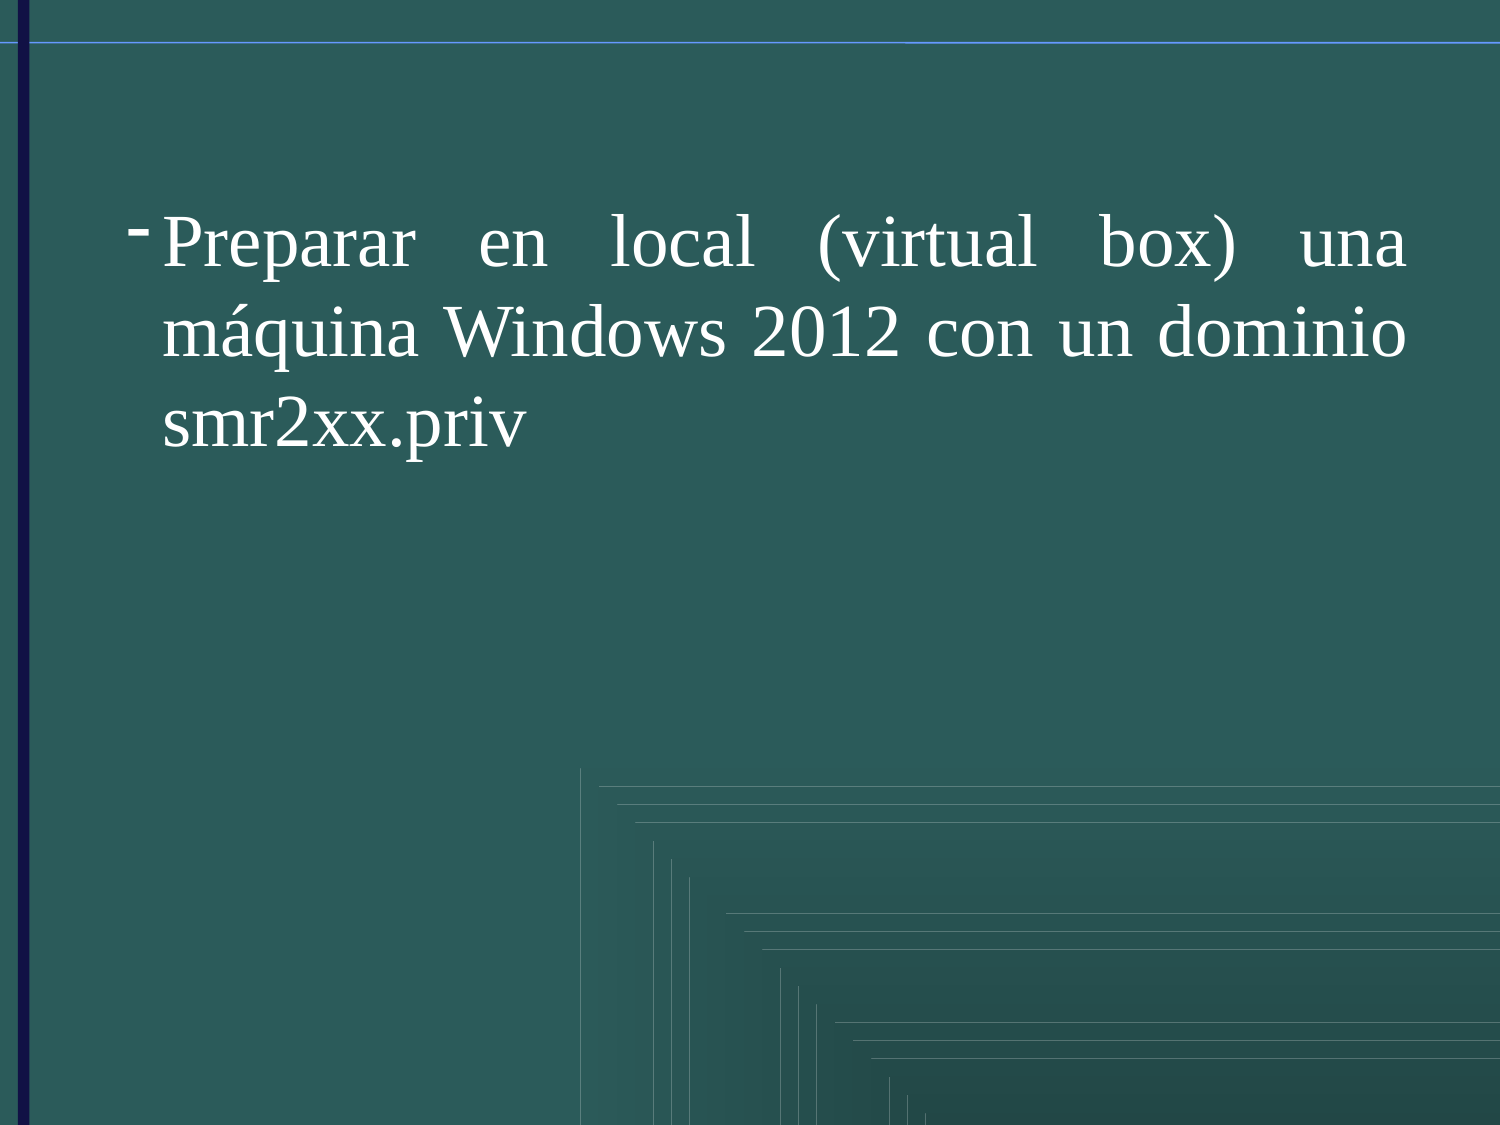

#
Preparar en local (virtual box) una máquina Windows 2012 con un dominio smr2xx.priv